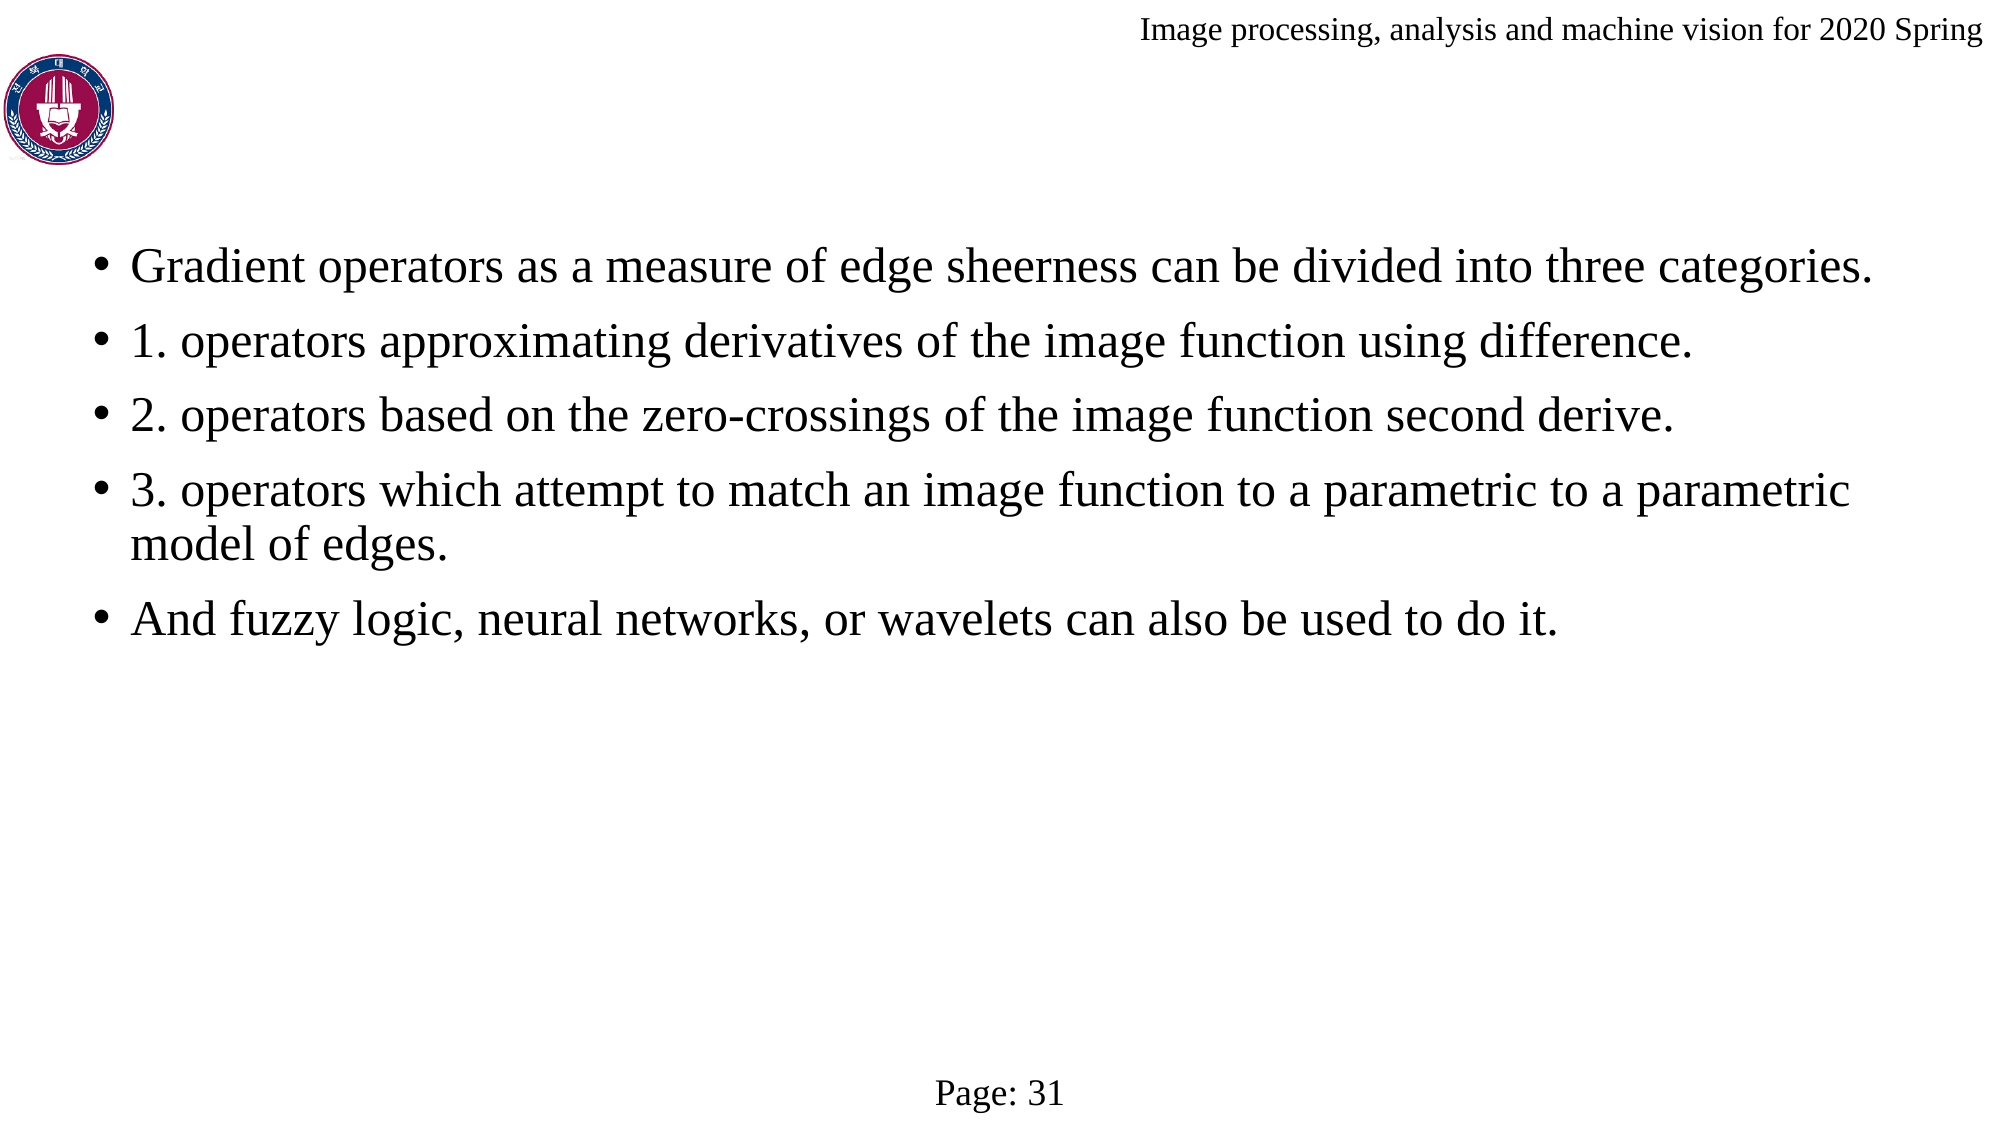

Gradient operators as a measure of edge sheerness can be divided into three categories.
1. operators approximating derivatives of the image function using difference.
2. operators based on the zero-crossings of the image function second derive.
3. operators which attempt to match an image function to a parametric to a parametric model of edges.
And fuzzy logic, neural networks, or wavelets can also be used to do it.